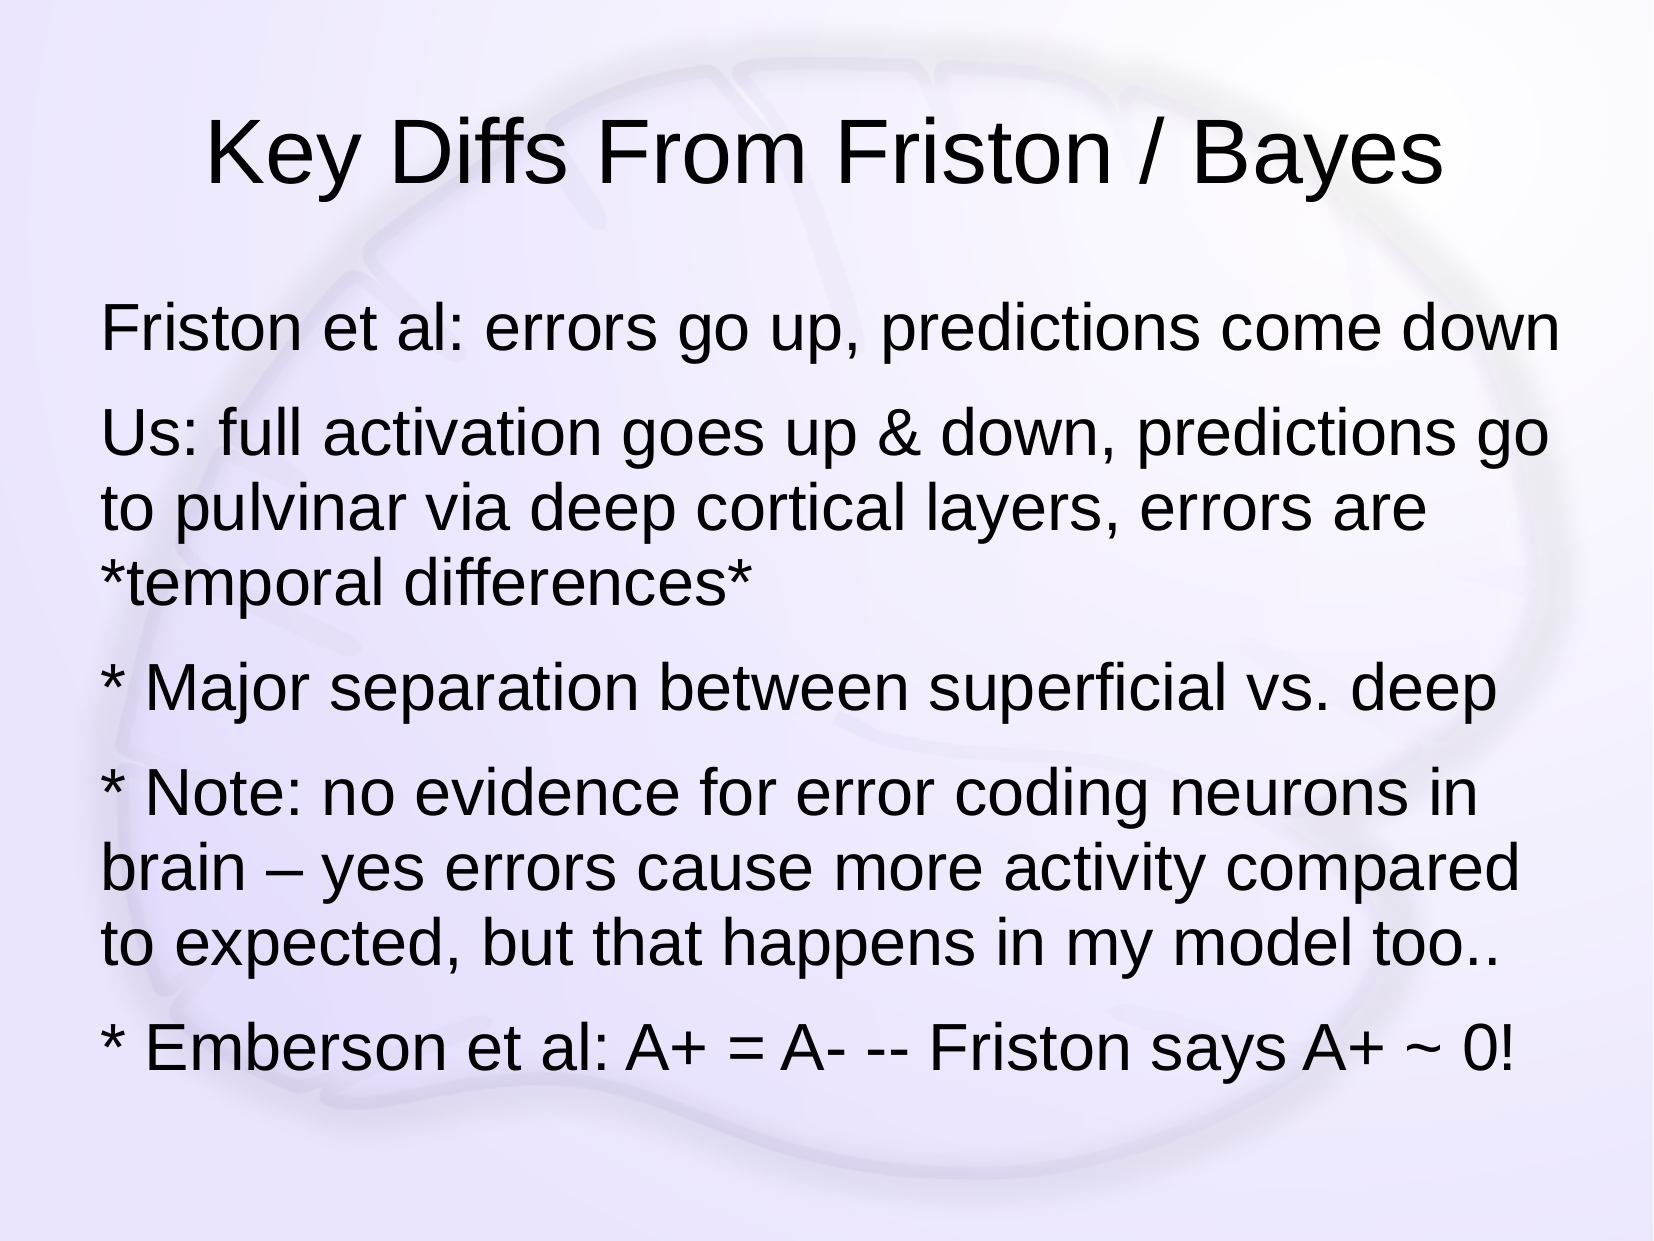

# Key Diffs From Friston / Bayes
Friston et al: errors go up, predictions come down
Us: full activation goes up & down, predictions go to pulvinar via deep cortical layers, errors are *temporal differences*
* Major separation between superficial vs. deep
* Note: no evidence for error coding neurons in brain – yes errors cause more activity compared to expected, but that happens in my model too..
* Emberson et al: A+ = A- -- Friston says A+ ~ 0!